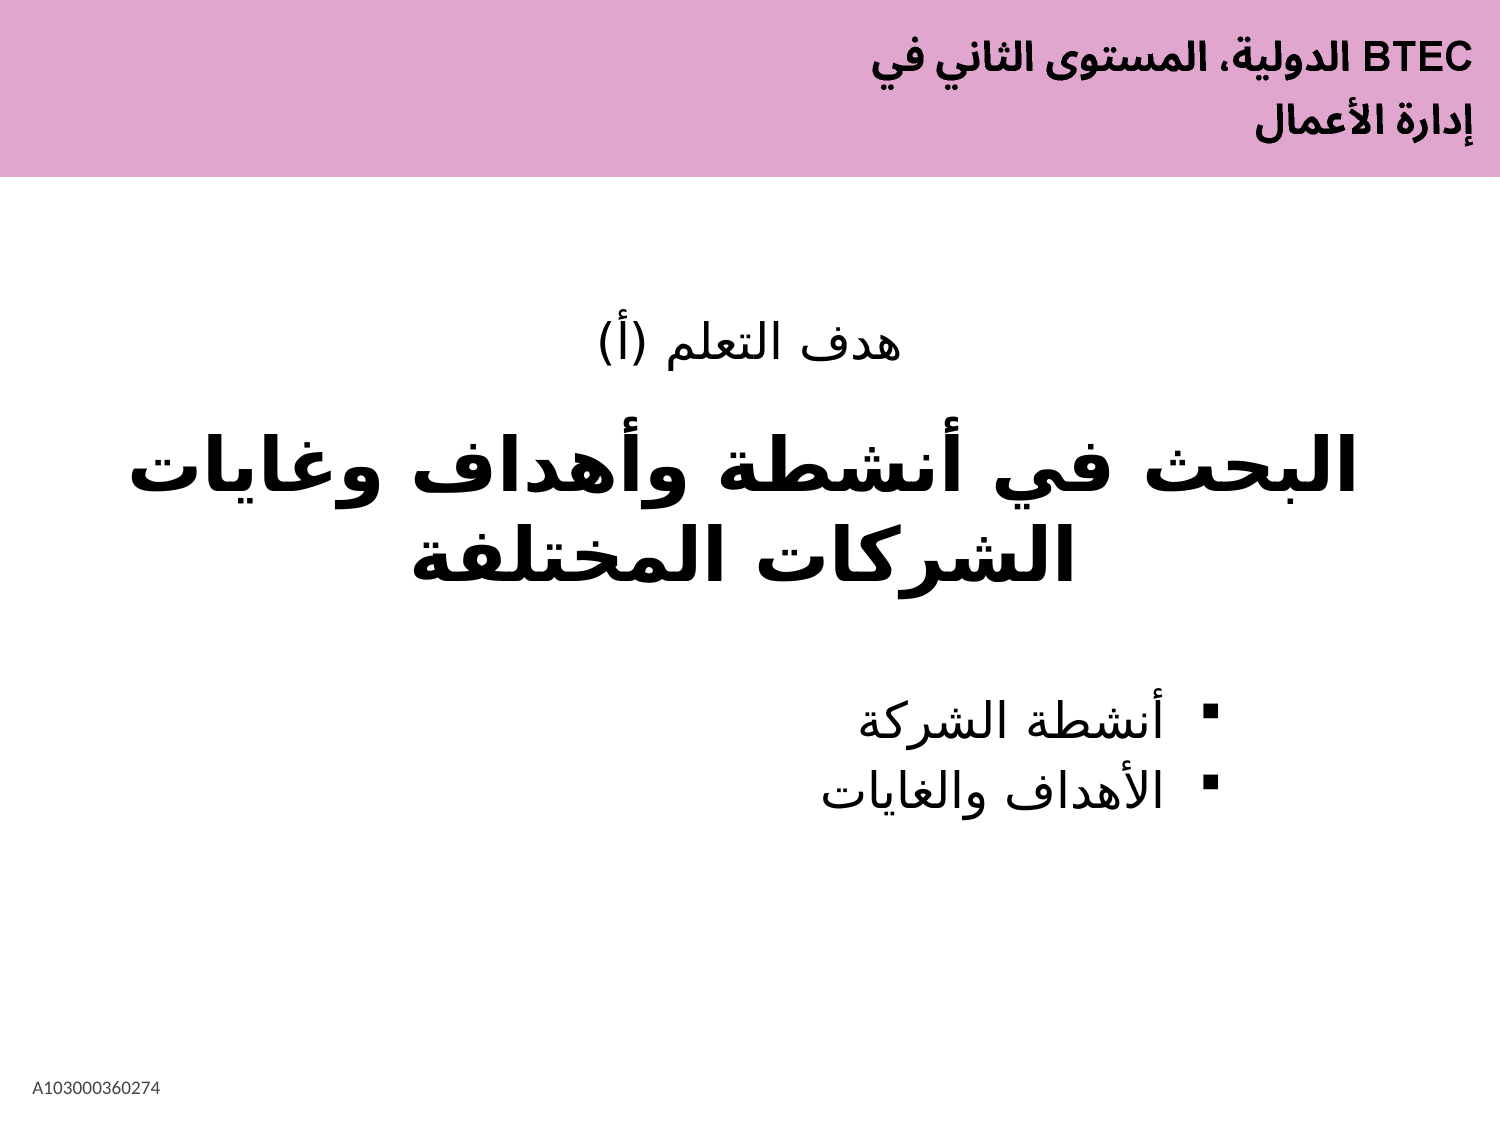

# هدف التعلم (أ)
البحث في أنشطة وأهداف وغايات الشركات المختلفة
أنشطة الشركة
الأهداف والغايات
A103000360274